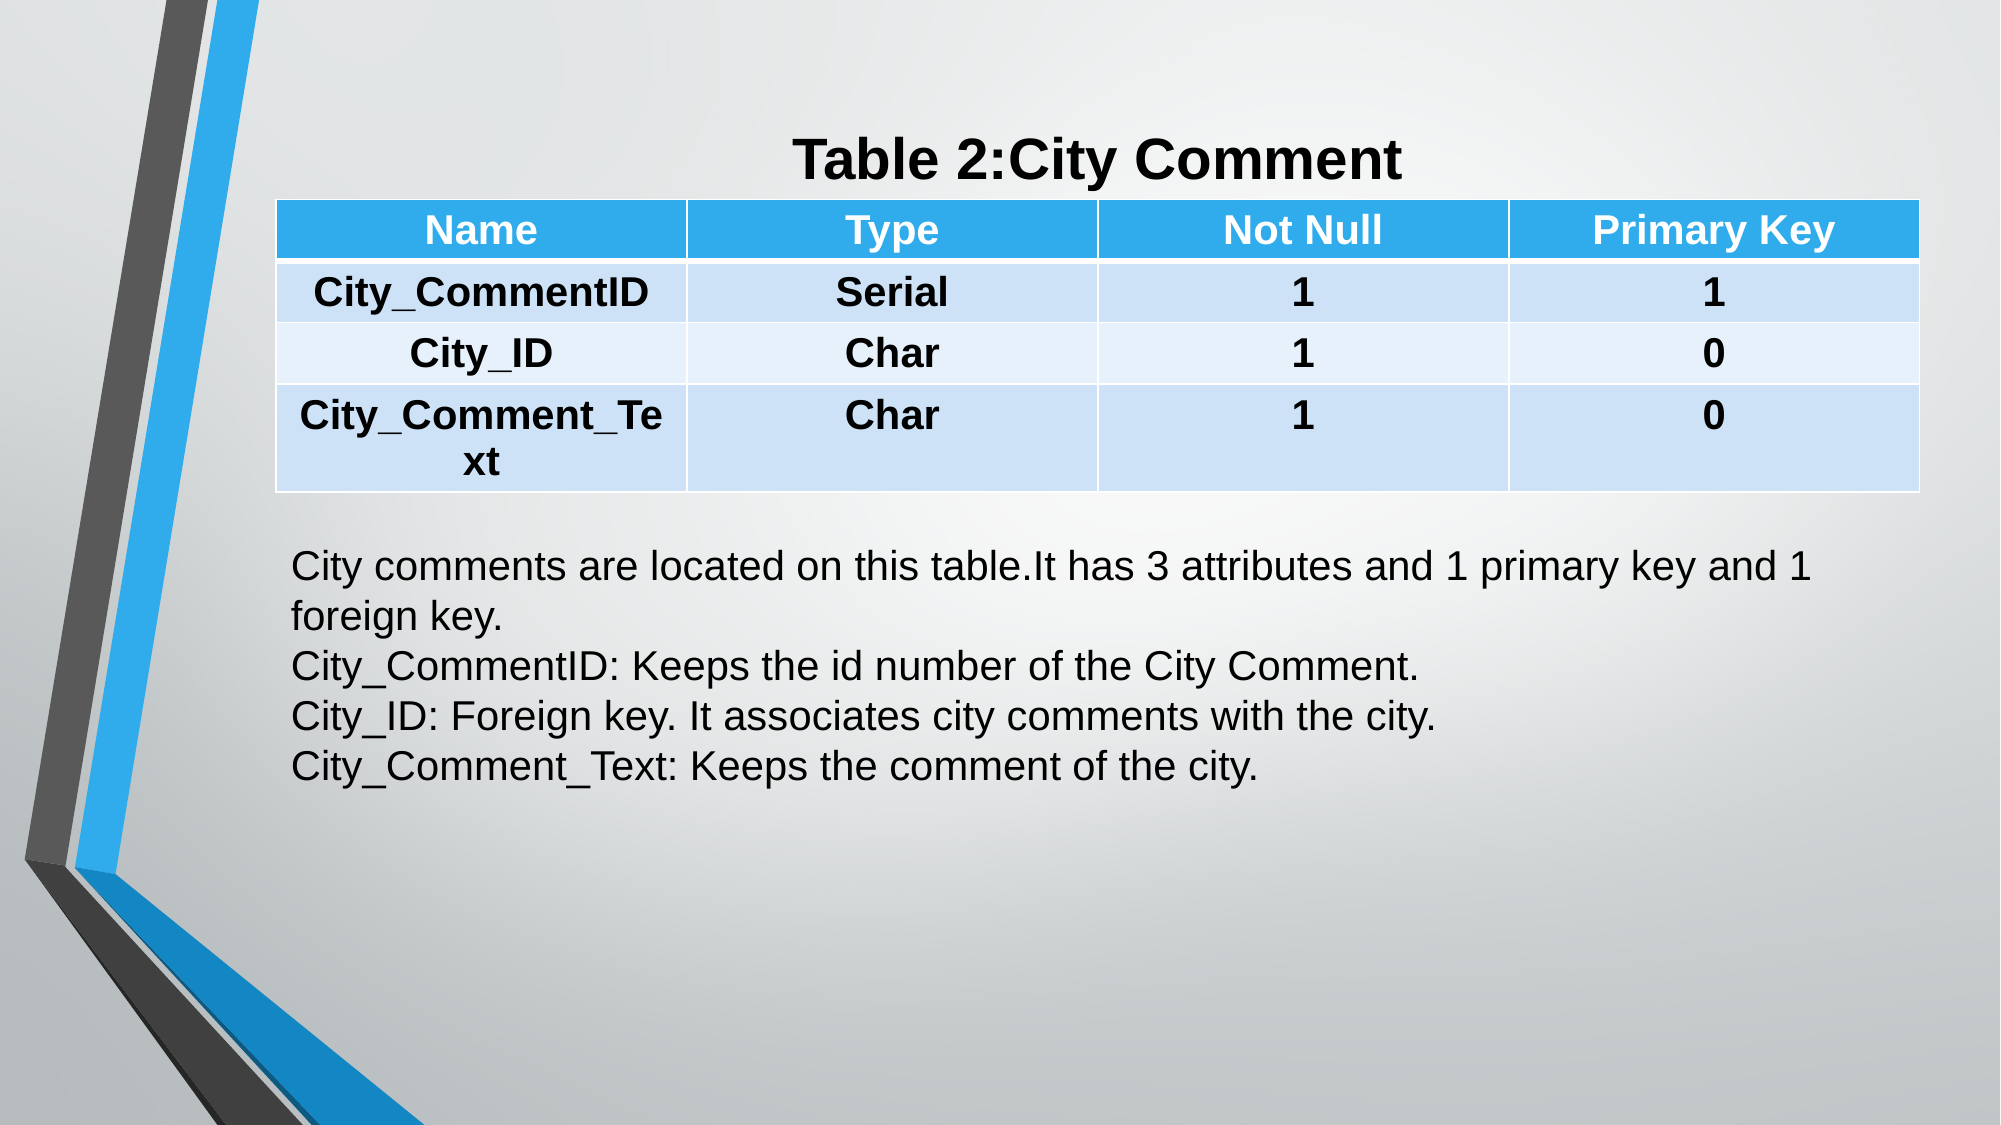

Table 2:City Comment
| Name | Type | Not Null | Primary Key |
| --- | --- | --- | --- |
| City\_CommentID | Serial | 1 | 1 |
| City\_ID | Char | 1 | 0 |
| City\_Comment\_Text | Char | 1 | 0 |
City comments are located on this table.It has 3 attributes and 1 primary key and 1 foreign key.
City_CommentID: Keeps the id number of the City Comment.
City_ID: Foreign key. It associates city comments with the city.
City_Comment_Text: Keeps the comment of the city.